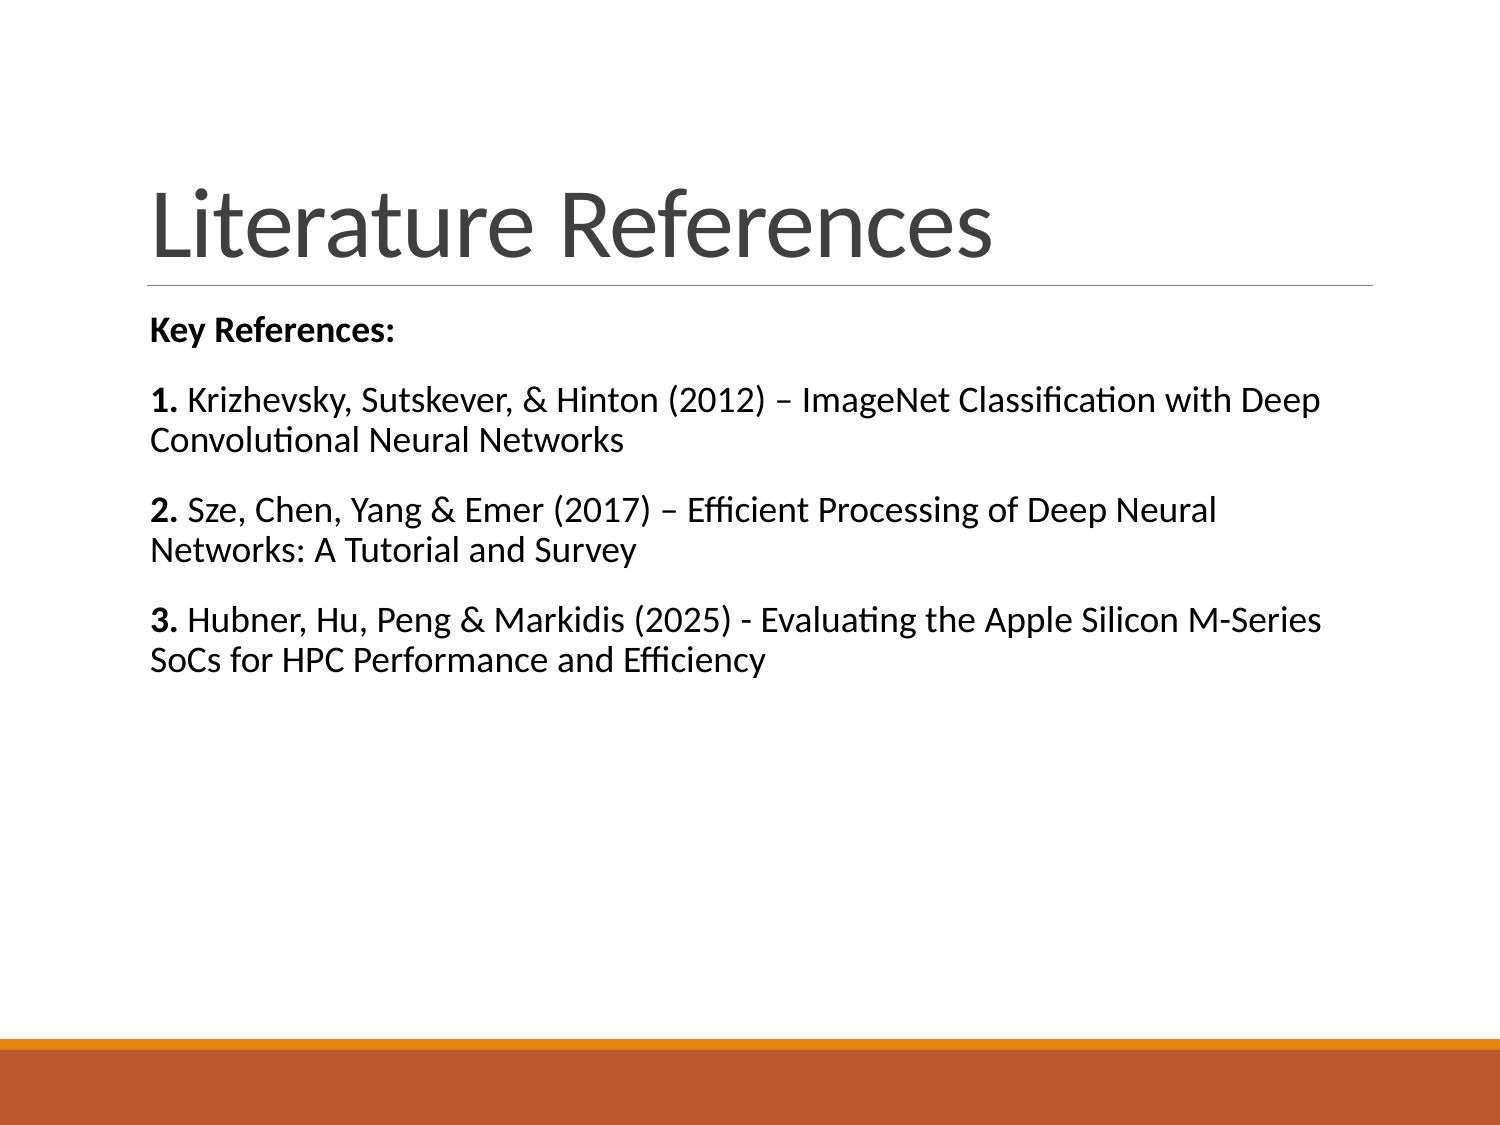

# Literature References
Key References:
1. Krizhevsky, Sutskever, & Hinton (2012) – ImageNet Classification with Deep Convolutional Neural Networks
2. Sze, Chen, Yang & Emer (2017) – Efficient Processing of Deep Neural Networks: A Tutorial and Survey
3. Hubner, Hu, Peng & Markidis (2025) - Evaluating the Apple Silicon M-Series SoCs for HPC Performance and Efficiency